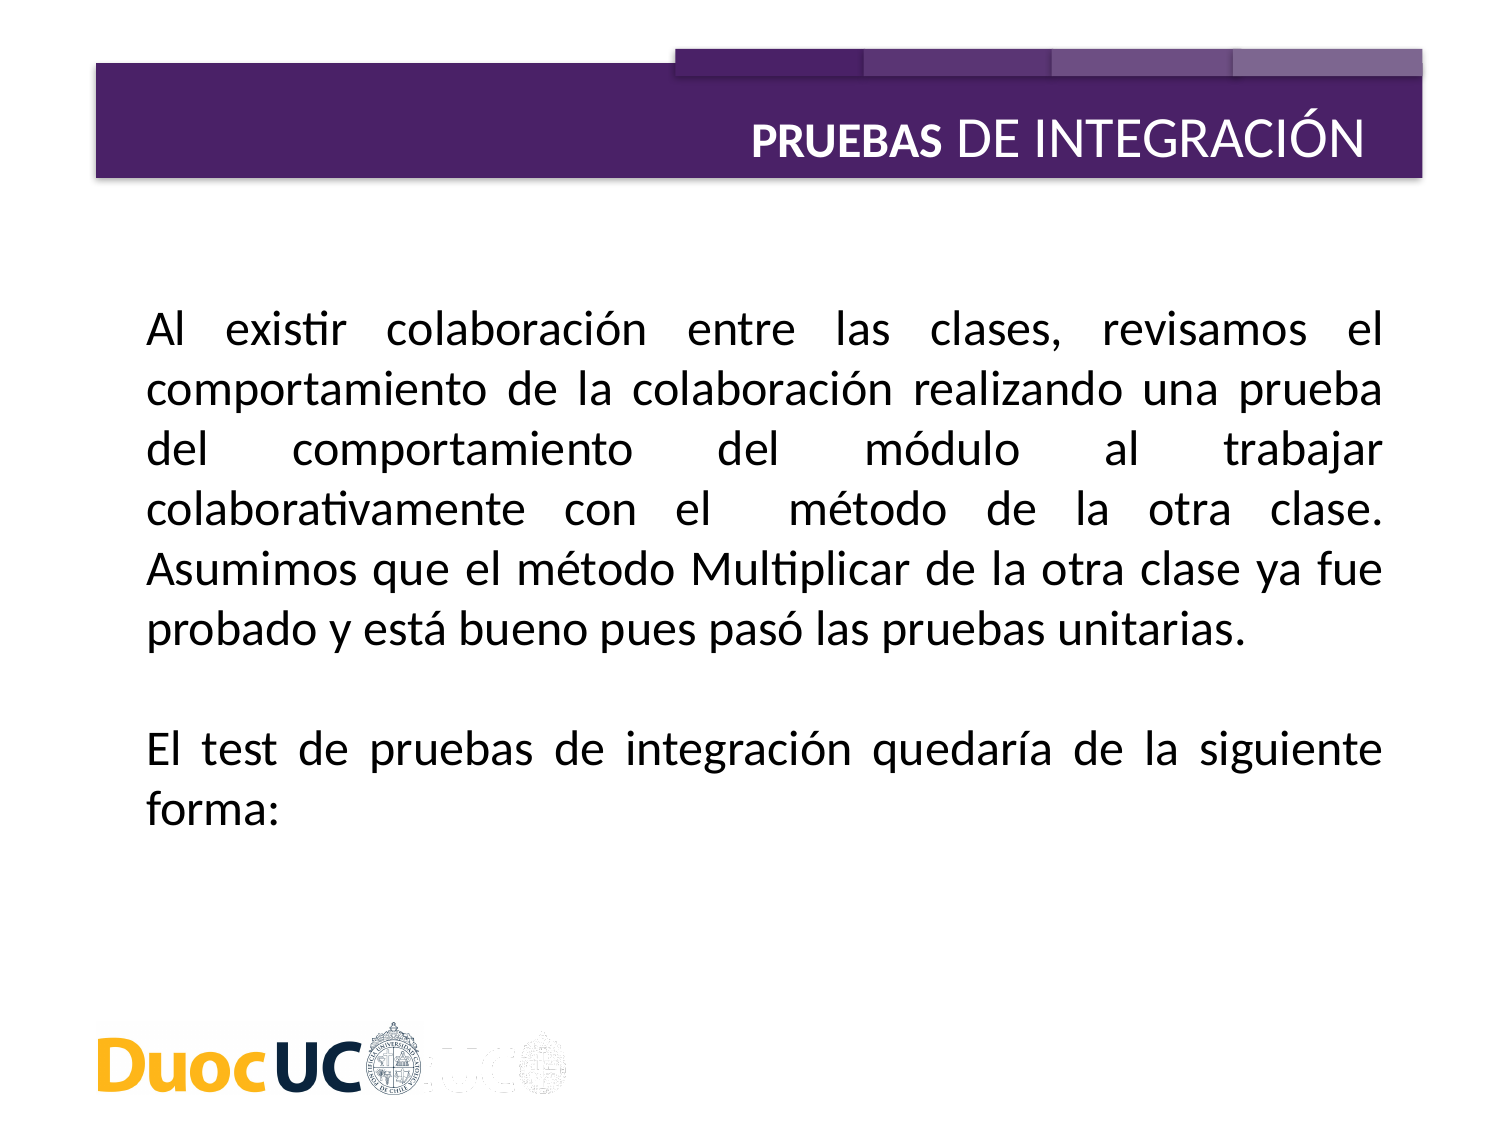

PRUEBAS DE INTEGRACIÓN
Al existir colaboración entre las clases, revisamos el comportamiento de la colaboración realizando una prueba del comportamiento del módulo al trabajar colaborativamente con el  método de la otra clase. Asumimos que el método Multiplicar de la otra clase ya fue probado y está bueno pues pasó las pruebas unitarias.

El test de pruebas de integración quedaría de la siguiente forma: